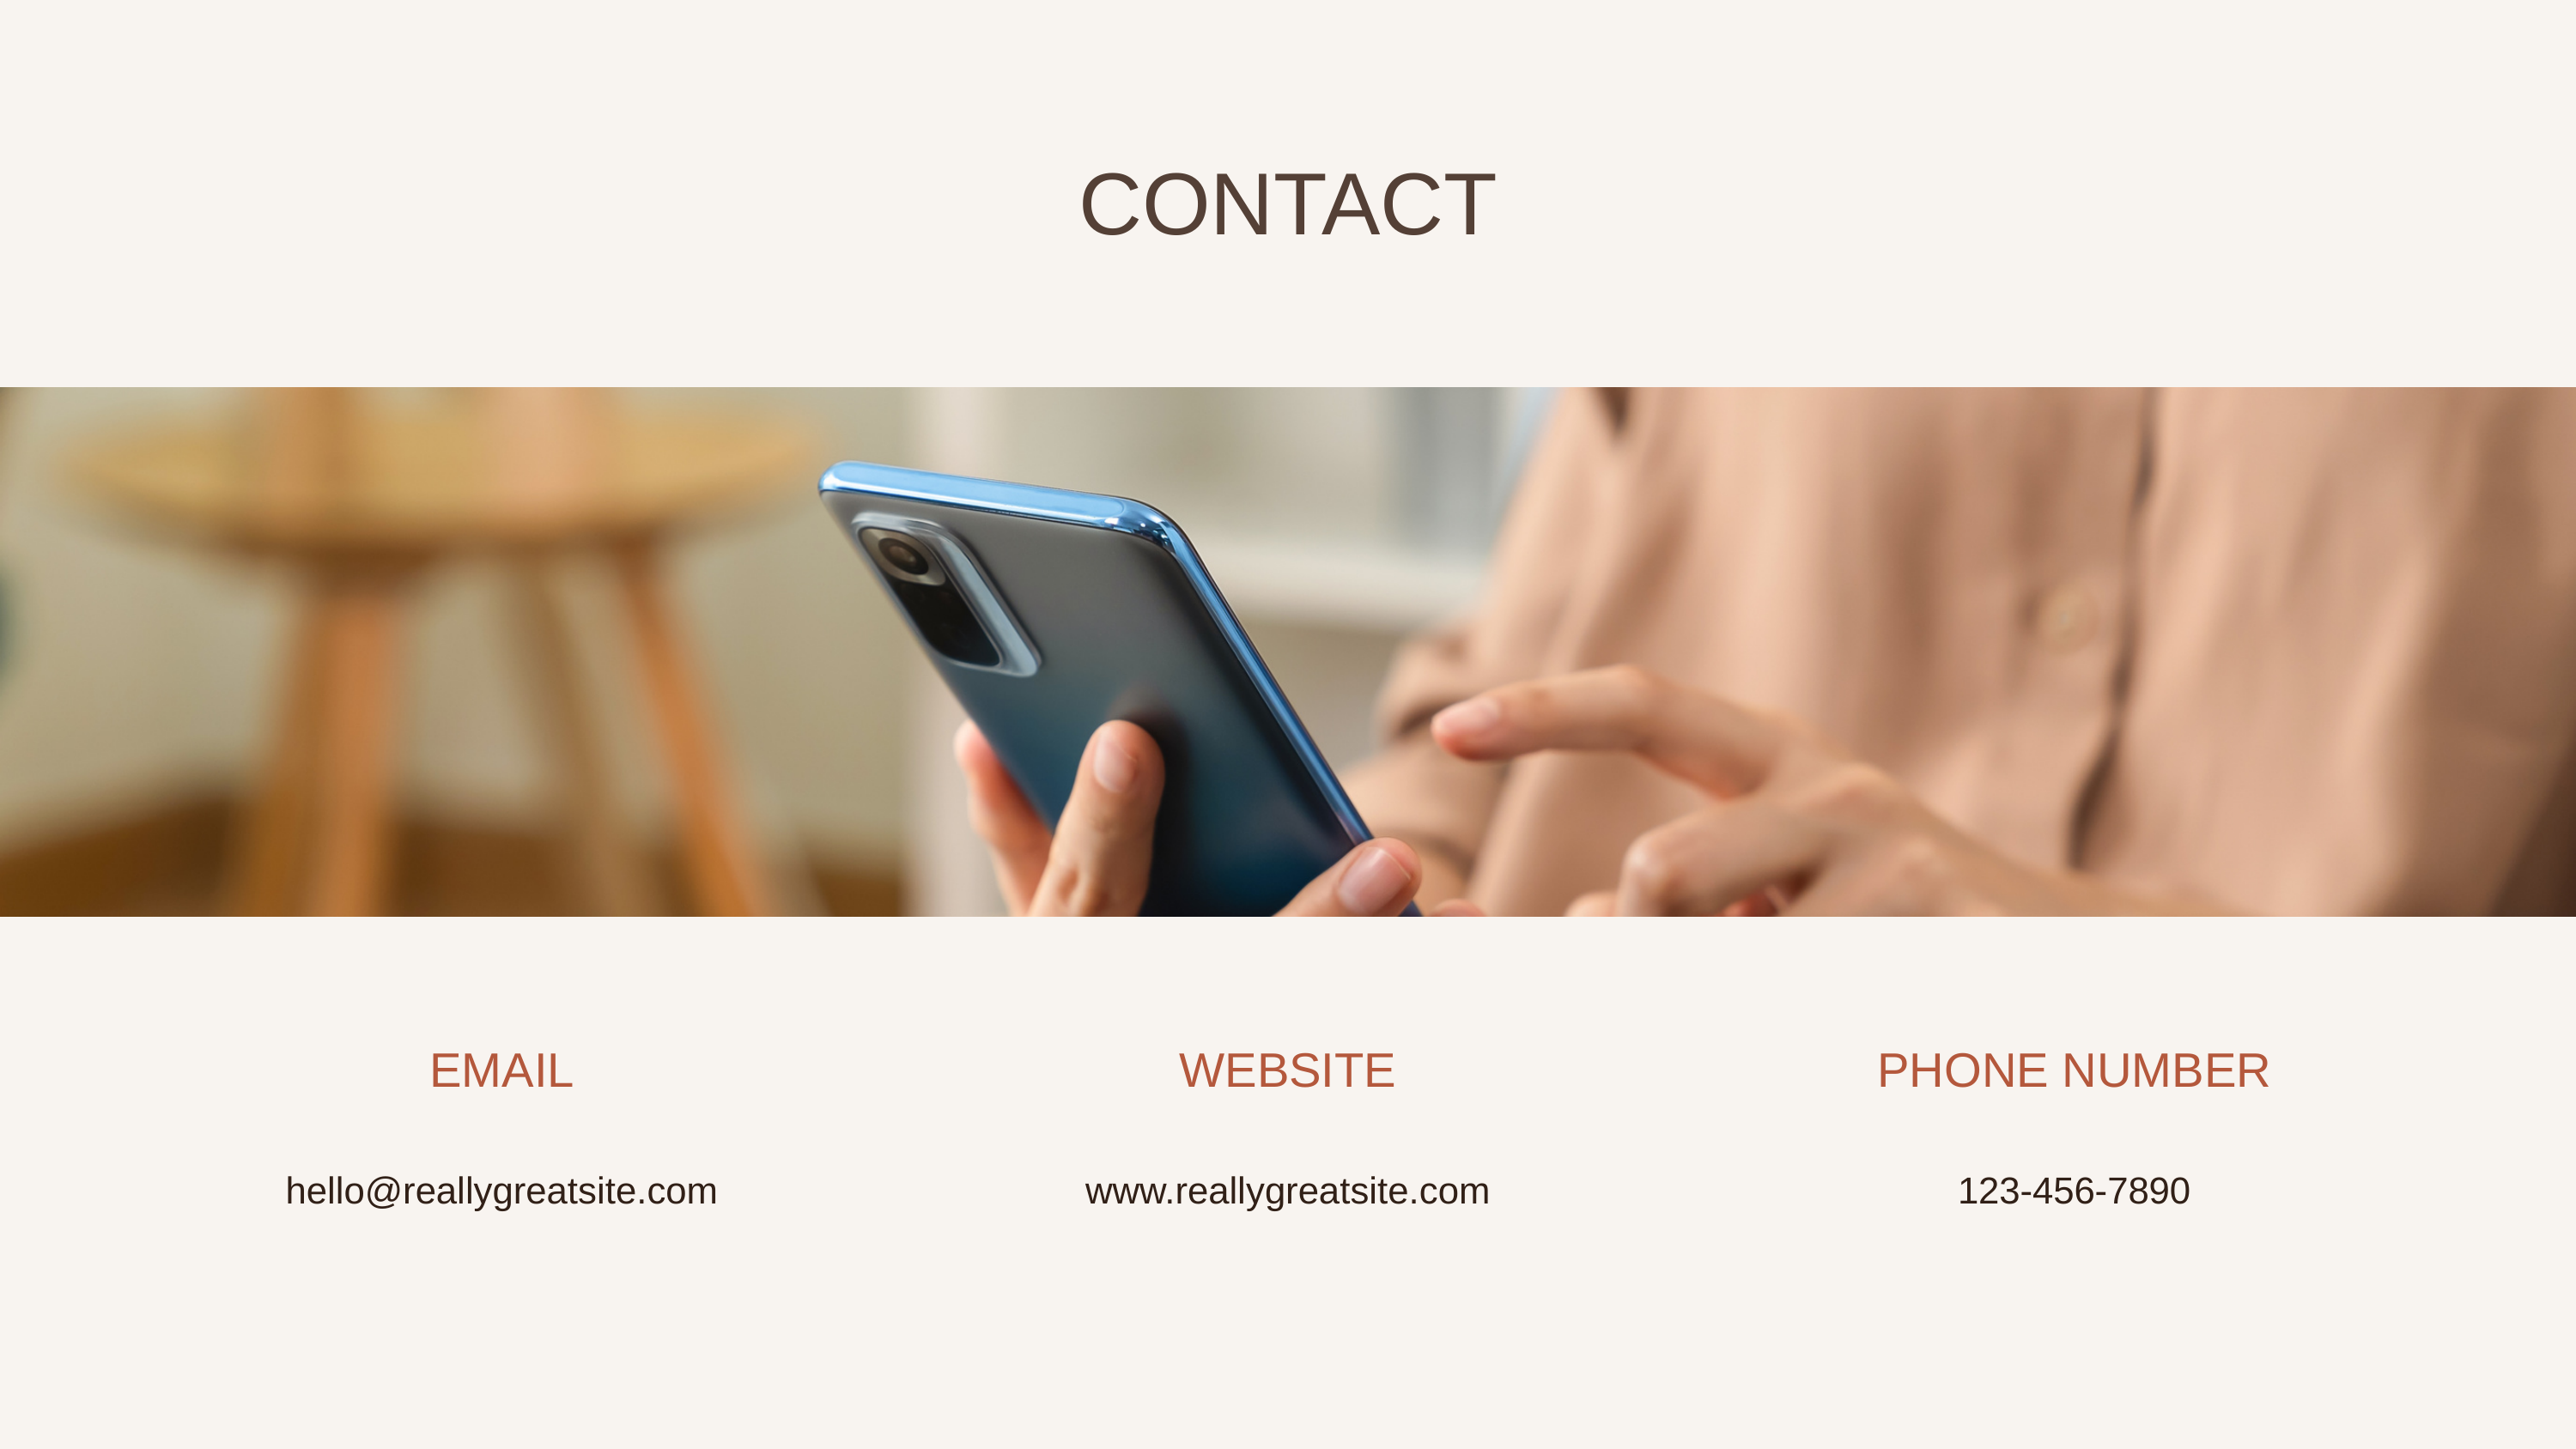

CONTACT

EMAIL
WEBSITE
PHONE NUMBER
hello@reallygreatsite.com
www.reallygreatsite.com
123-456-7890